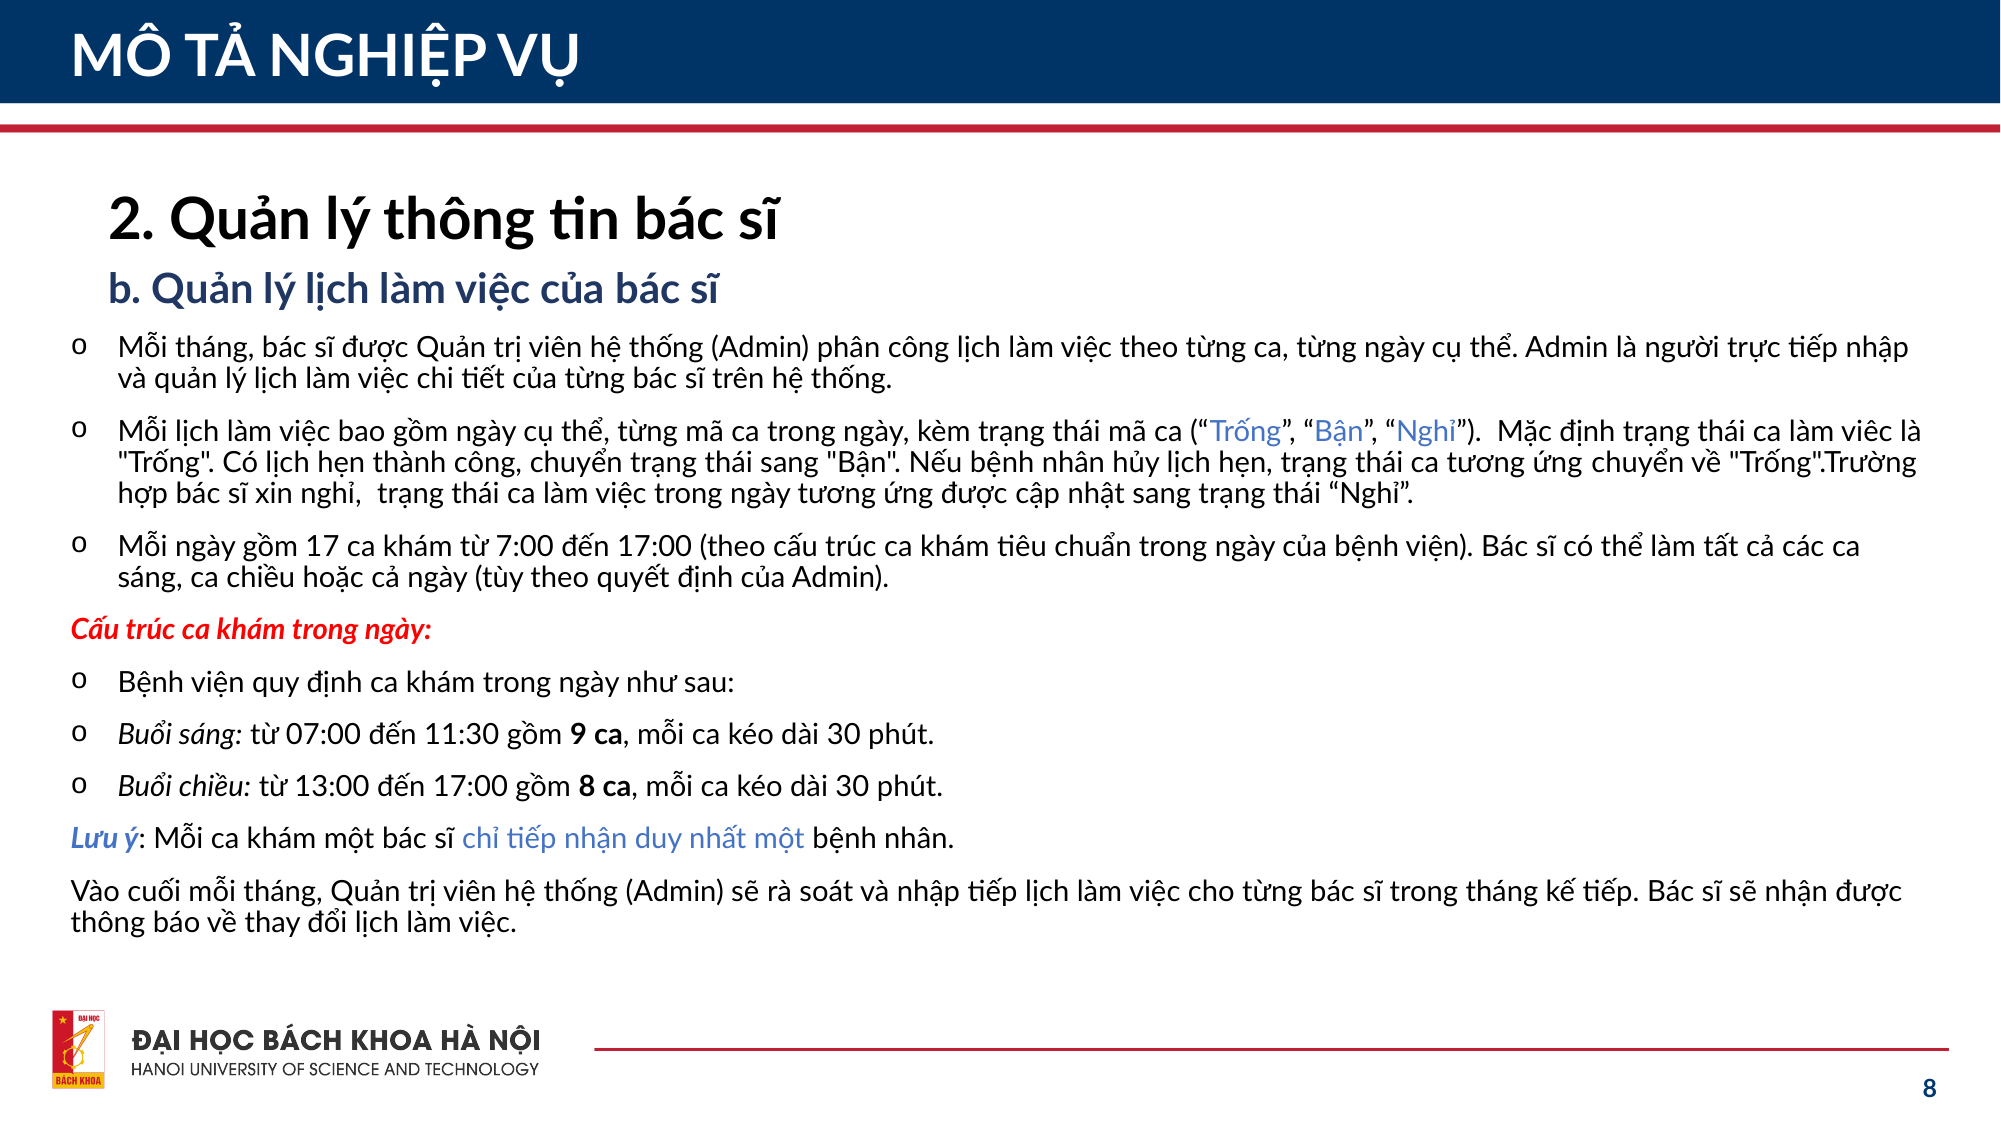

# MÔ TẢ NGHIỆP VỤ
2. Quản lý thông tin bác sĩ
b. Quản lý lịch làm việc của bác sĩ
Mỗi tháng, bác sĩ được Quản trị viên hệ thống (Admin) phân công lịch làm việc theo từng ca, từng ngày cụ thể. Admin là người trực tiếp nhập và quản lý lịch làm việc chi tiết của từng bác sĩ trên hệ thống.
Mỗi lịch làm việc bao gồm ngày cụ thể, từng mã ca trong ngày, kèm trạng thái mã ca (“Trống”, “Bận”, “Nghỉ”).  Mặc định trạng thái ca làm viêc là "Trống". Có lịch hẹn thành công, chuyển trạng thái sang "Bận". Nếu bệnh nhân hủy lịch hẹn, trạng thái ca tương ứng chuyển về "Trống".Trường hợp bác sĩ xin nghỉ,  trạng thái ca làm việc trong ngày tương ứng được cập nhật sang trạng thái “Nghỉ”.
Mỗi ngày gồm 17 ca khám từ 7:00 đến 17:00 (theo cấu trúc ca khám tiêu chuẩn trong ngày của bệnh viện). Bác sĩ có thể làm tất cả các ca sáng, ca chiều hoặc cả ngày (tùy theo quyết định của Admin).
Cấu trúc ca khám trong ngày:
Bệnh viện quy định ca khám trong ngày như sau:
Buổi sáng: từ 07:00 đến 11:30 gồm 9 ca, mỗi ca kéo dài 30 phút.
Buổi chiều: từ 13:00 đến 17:00 gồm 8 ca, mỗi ca kéo dài 30 phút.
Lưu ý: Mỗi ca khám một bác sĩ chỉ tiếp nhận duy nhất một bệnh nhân.
Vào cuối mỗi tháng, Quản trị viên hệ thống (Admin) sẽ rà soát và nhập tiếp lịch làm việc cho từng bác sĩ trong tháng kế tiếp. Bác sĩ sẽ nhận được thông báo về thay đổi lịch làm việc.
8